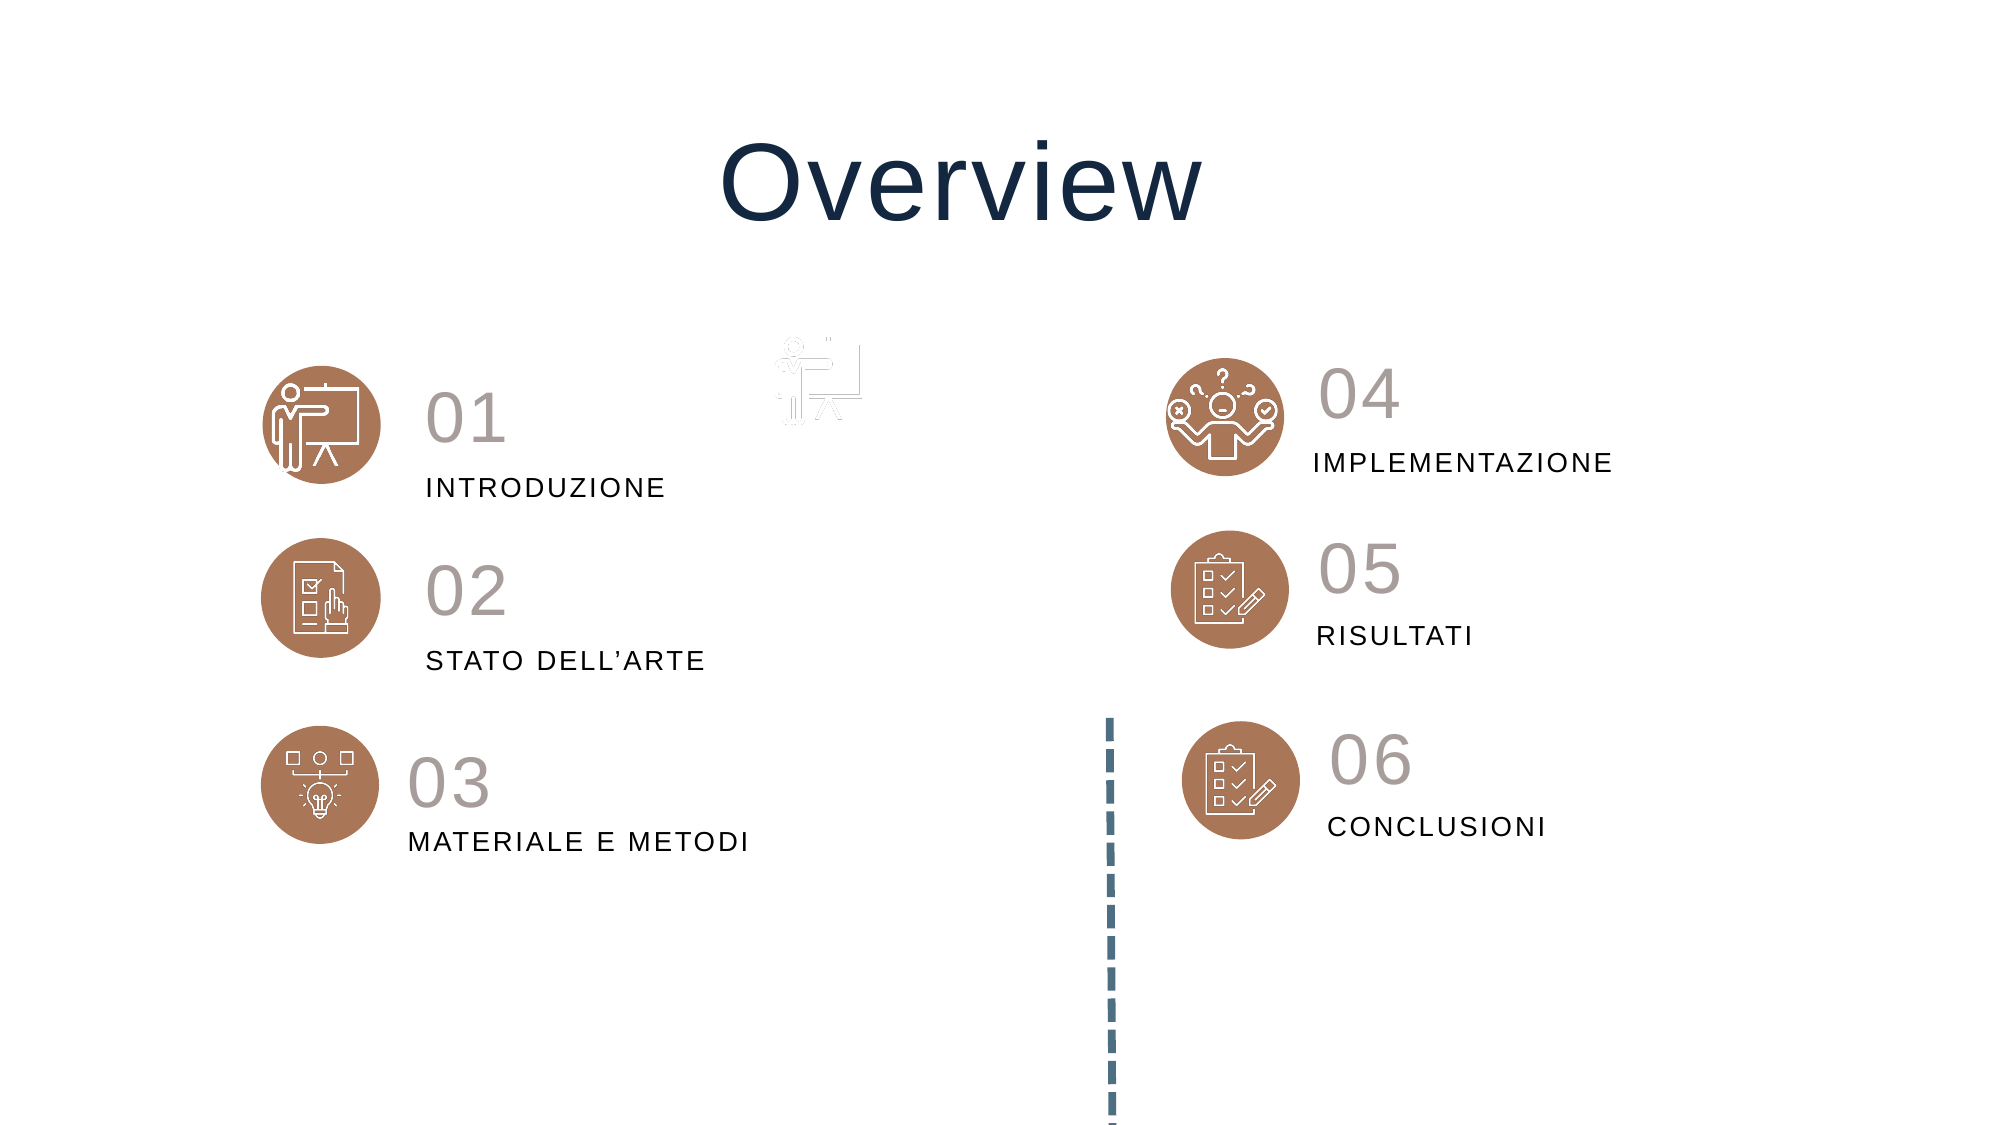

Overview
04

01

IMPLEMENTAZIONE
INTRODUZIONE
05
02

RISULTATI
STATO DELL’ARTE
06

03

CONCLUSIONI
MATERIALE E METODI